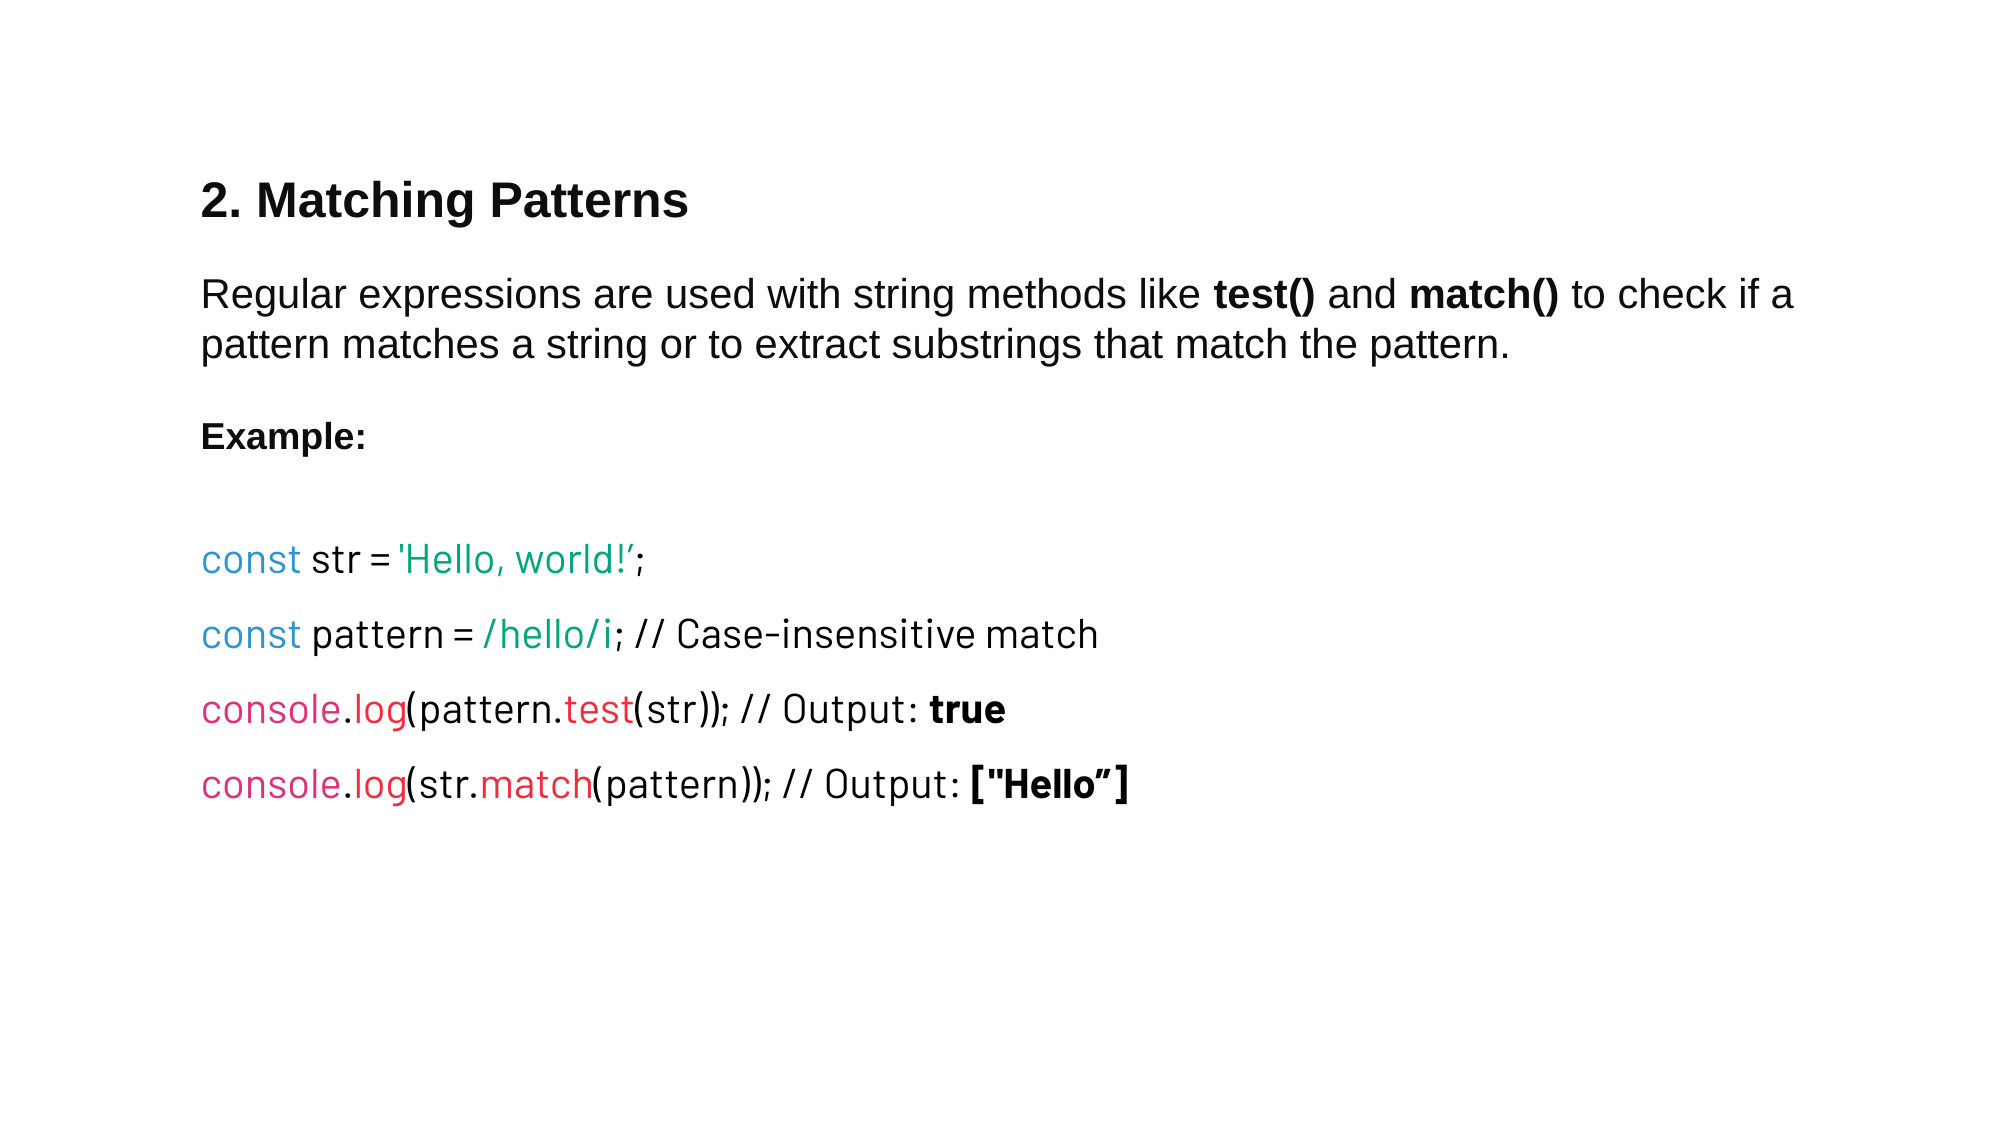

2. Matching Patterns

Regular expressions are used with string methods like test() and match() to check if a pattern matches a string or to extract substrings that match the pattern.

Example:

const str = 'Hello, world!’;
const pattern = /hello/i; // Case-insensitive match
console.log(pattern.test(str)); // Output: true
console.log(str.match(pattern)); // Output: ["Hello”]